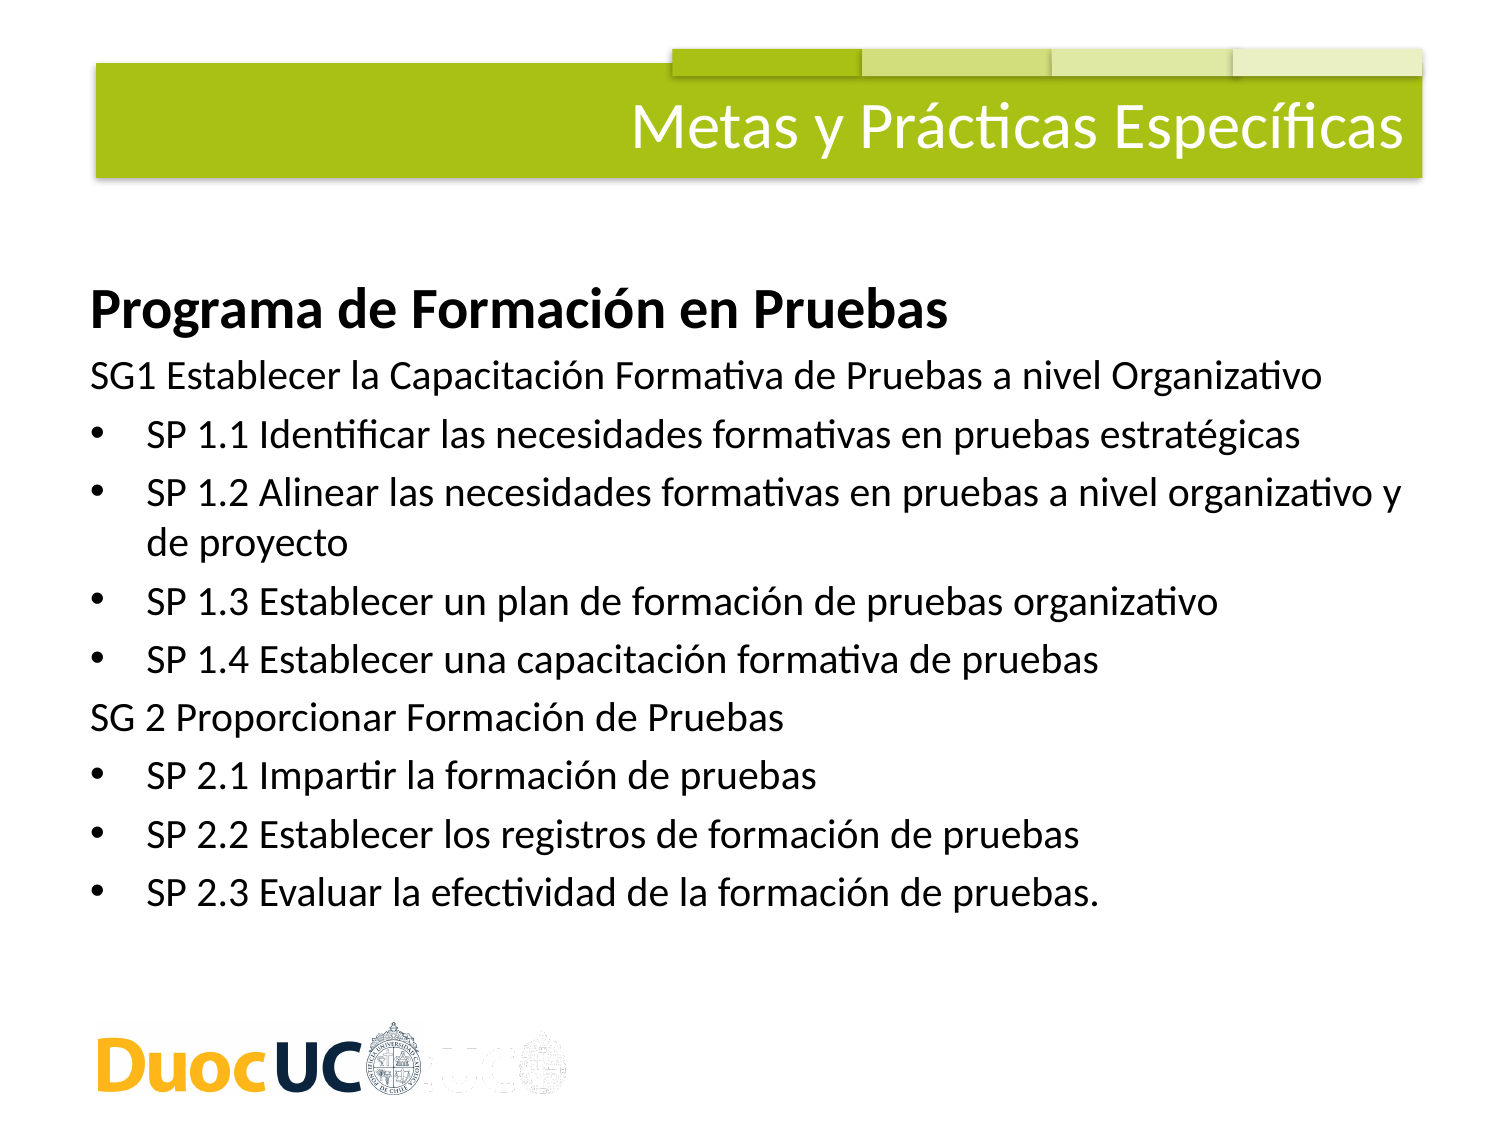

Metas y Prácticas Específicas
Programa de Formación en Pruebas
SG1 Establecer la Capacitación Formativa de Pruebas a nivel Organizativo
SP 1.1 Identificar las necesidades formativas en pruebas estratégicas
SP 1.2 Alinear las necesidades formativas en pruebas a nivel organizativo y de proyecto
SP 1.3 Establecer un plan de formación de pruebas organizativo
SP 1.4 Establecer una capacitación formativa de pruebas
SG 2 Proporcionar Formación de Pruebas
SP 2.1 Impartir la formación de pruebas
SP 2.2 Establecer los registros de formación de pruebas
SP 2.3 Evaluar la efectividad de la formación de pruebas.